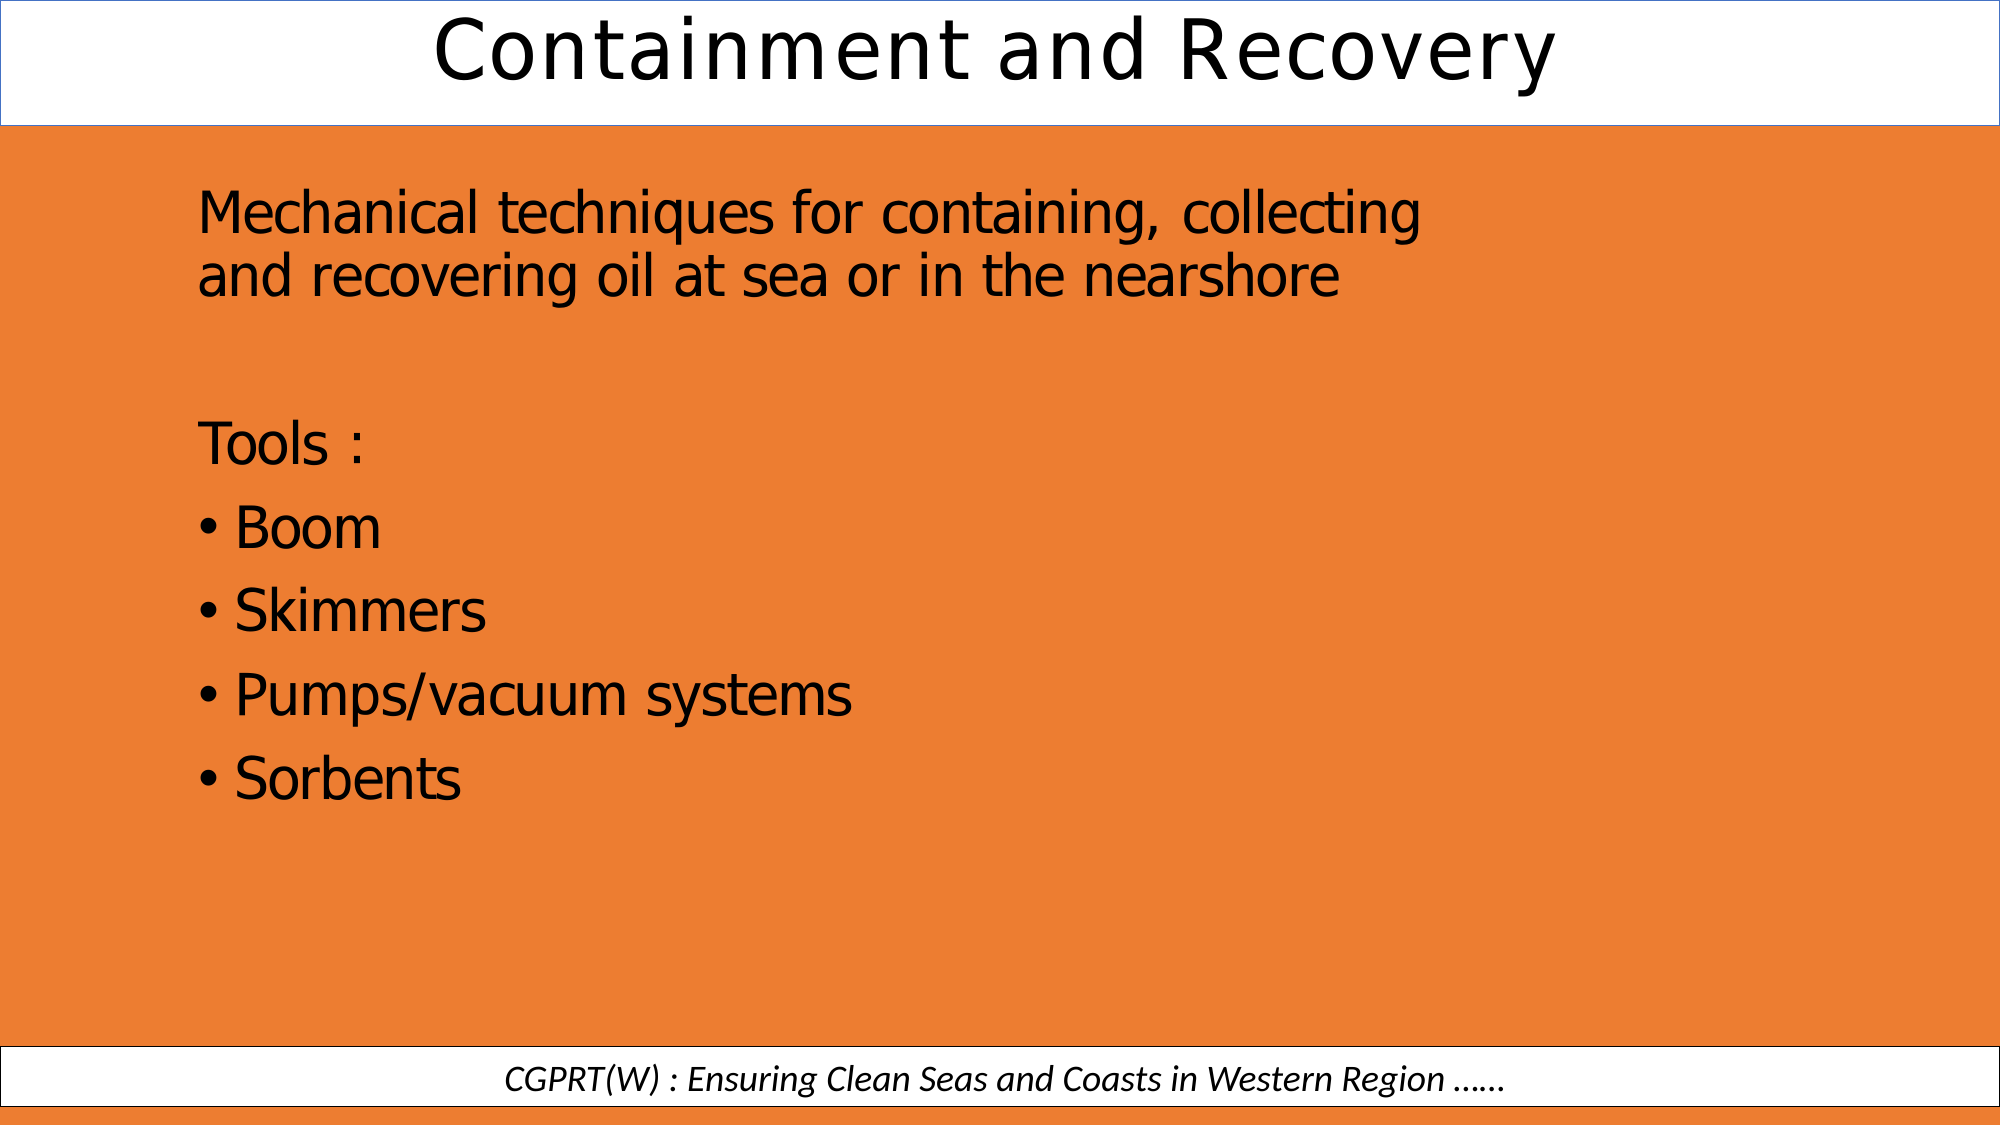

Containment and Recovery
Mechanical techniques for containing, collecting and recovering oil at sea or in the nearshore

Tools :
Boom
Skimmers
Pumps/vacuum systems
Sorbents
 CGPRT(W) : Ensuring Clean Seas and Coasts in Western Region ……